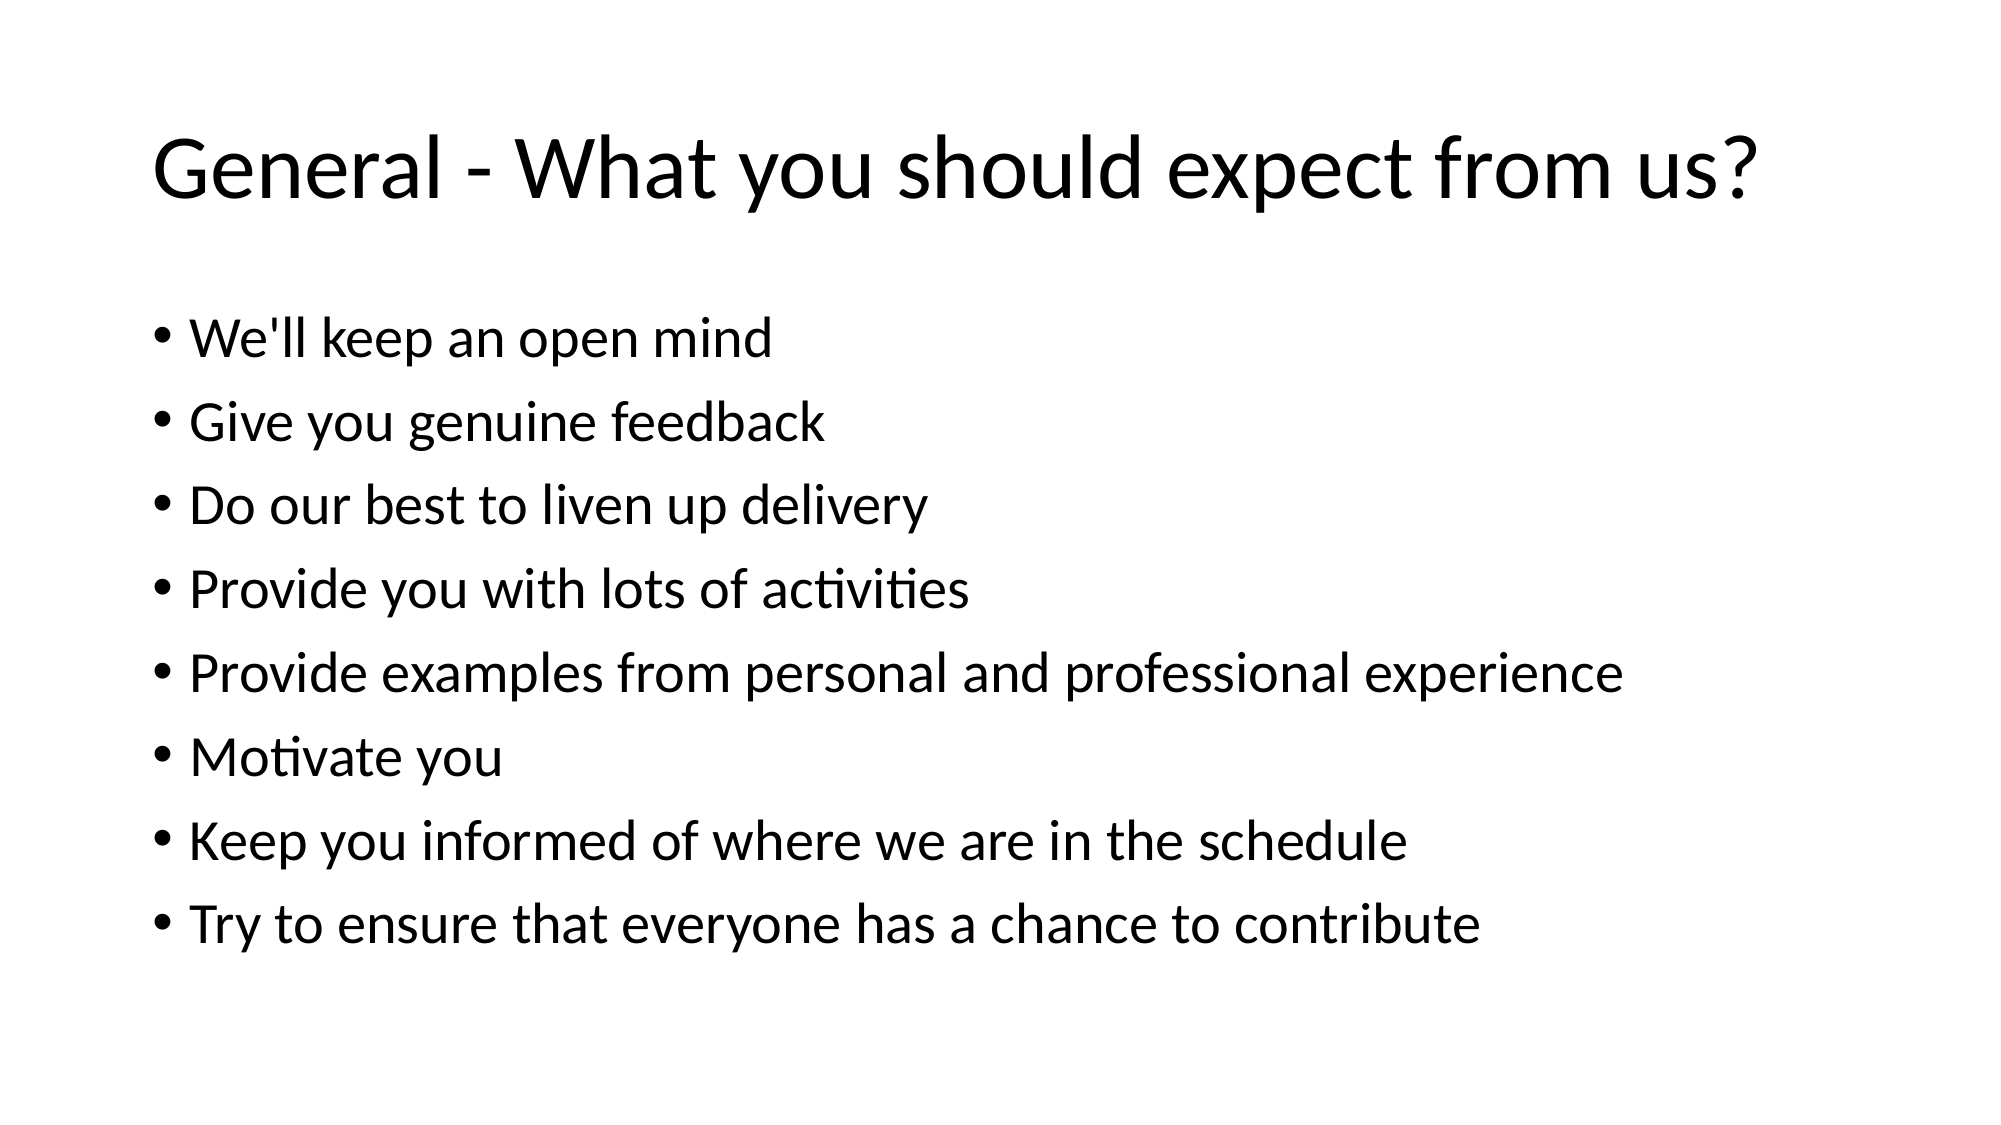

# General - What you should expect from us?
We'll keep an open mind
Give you genuine feedback
Do our best to liven up delivery
Provide you with lots of activities
Provide examples from personal and professional experience
Motivate you
Keep you informed of where we are in the schedule
Try to ensure that everyone has a chance to contribute